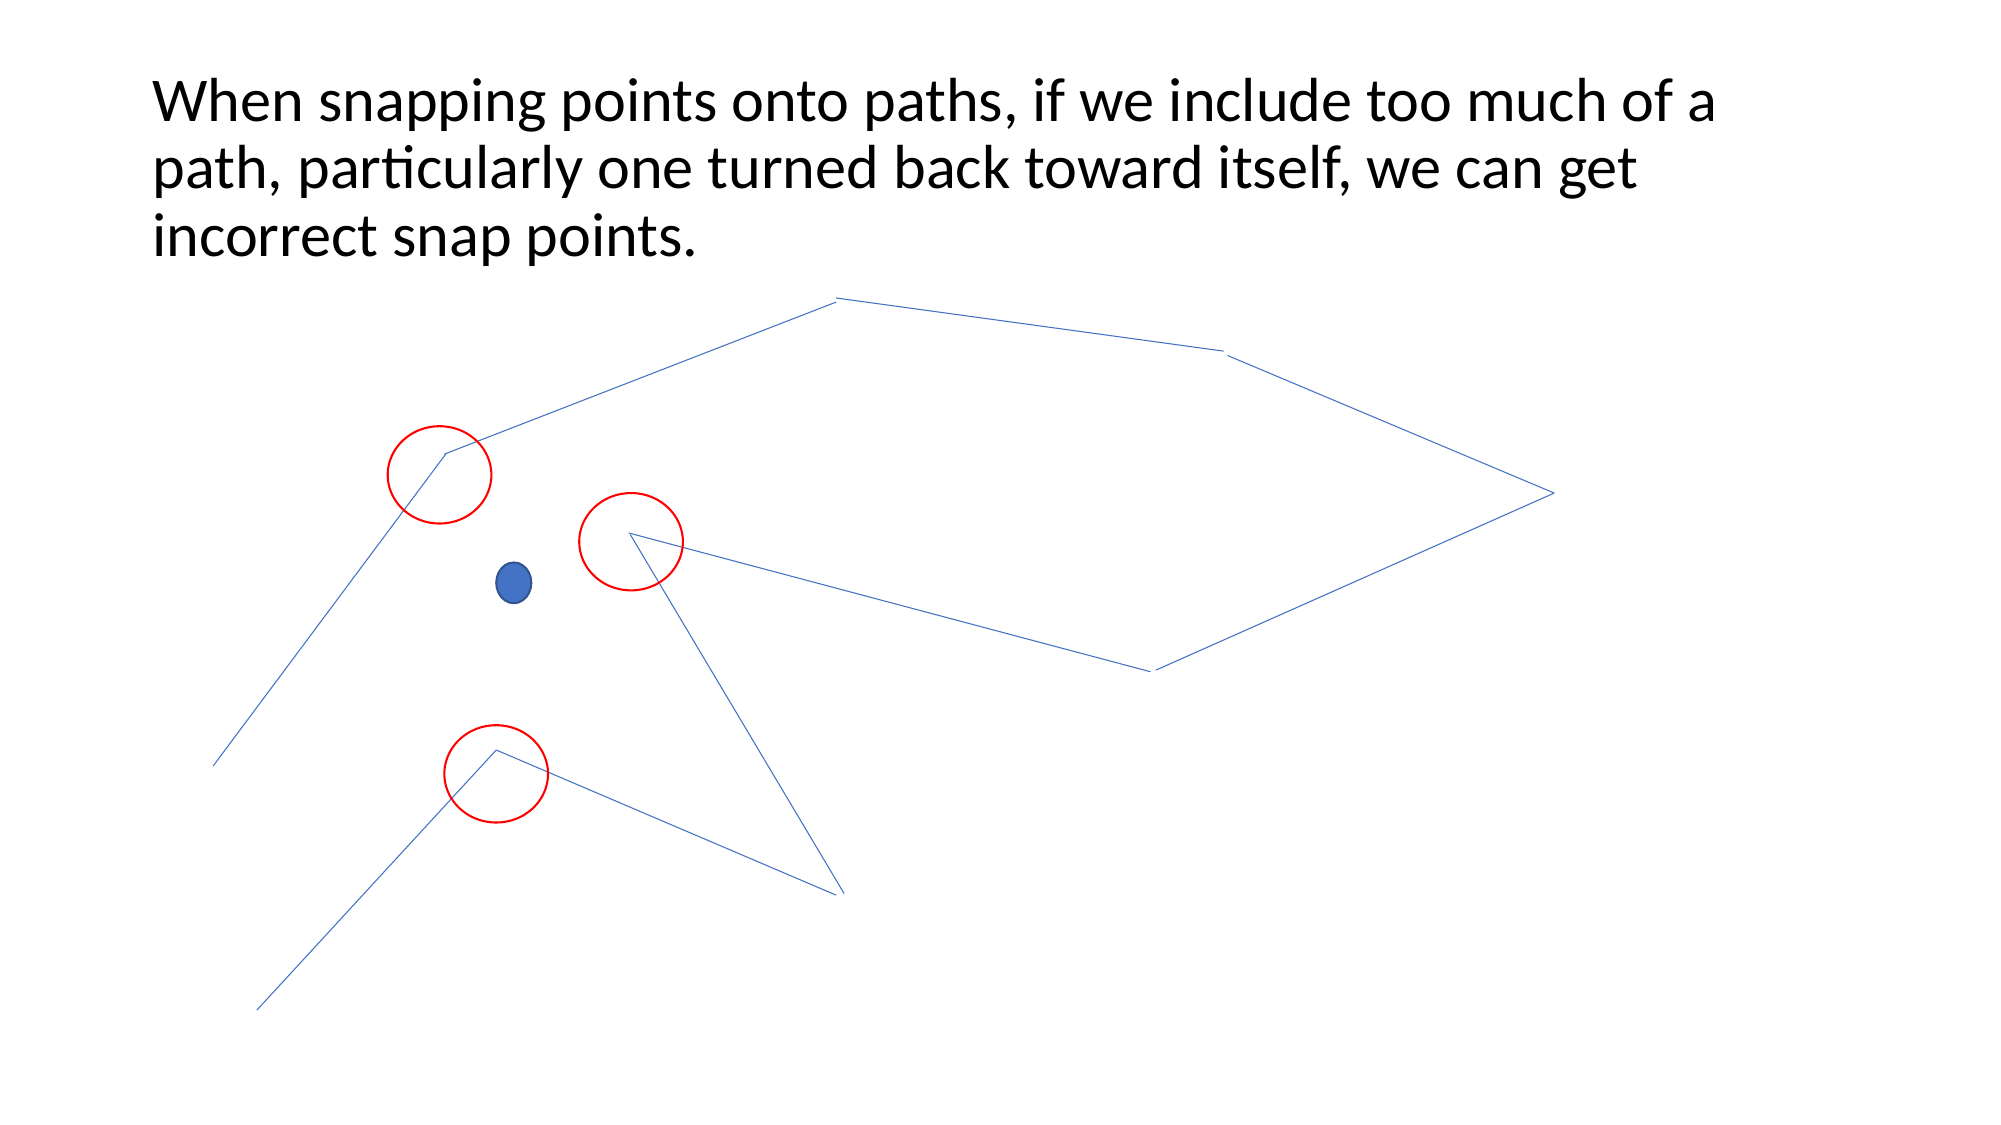

# When snapping points onto paths, if we include too much of a path, particularly one turned back toward itself, we can get incorrect snap points.